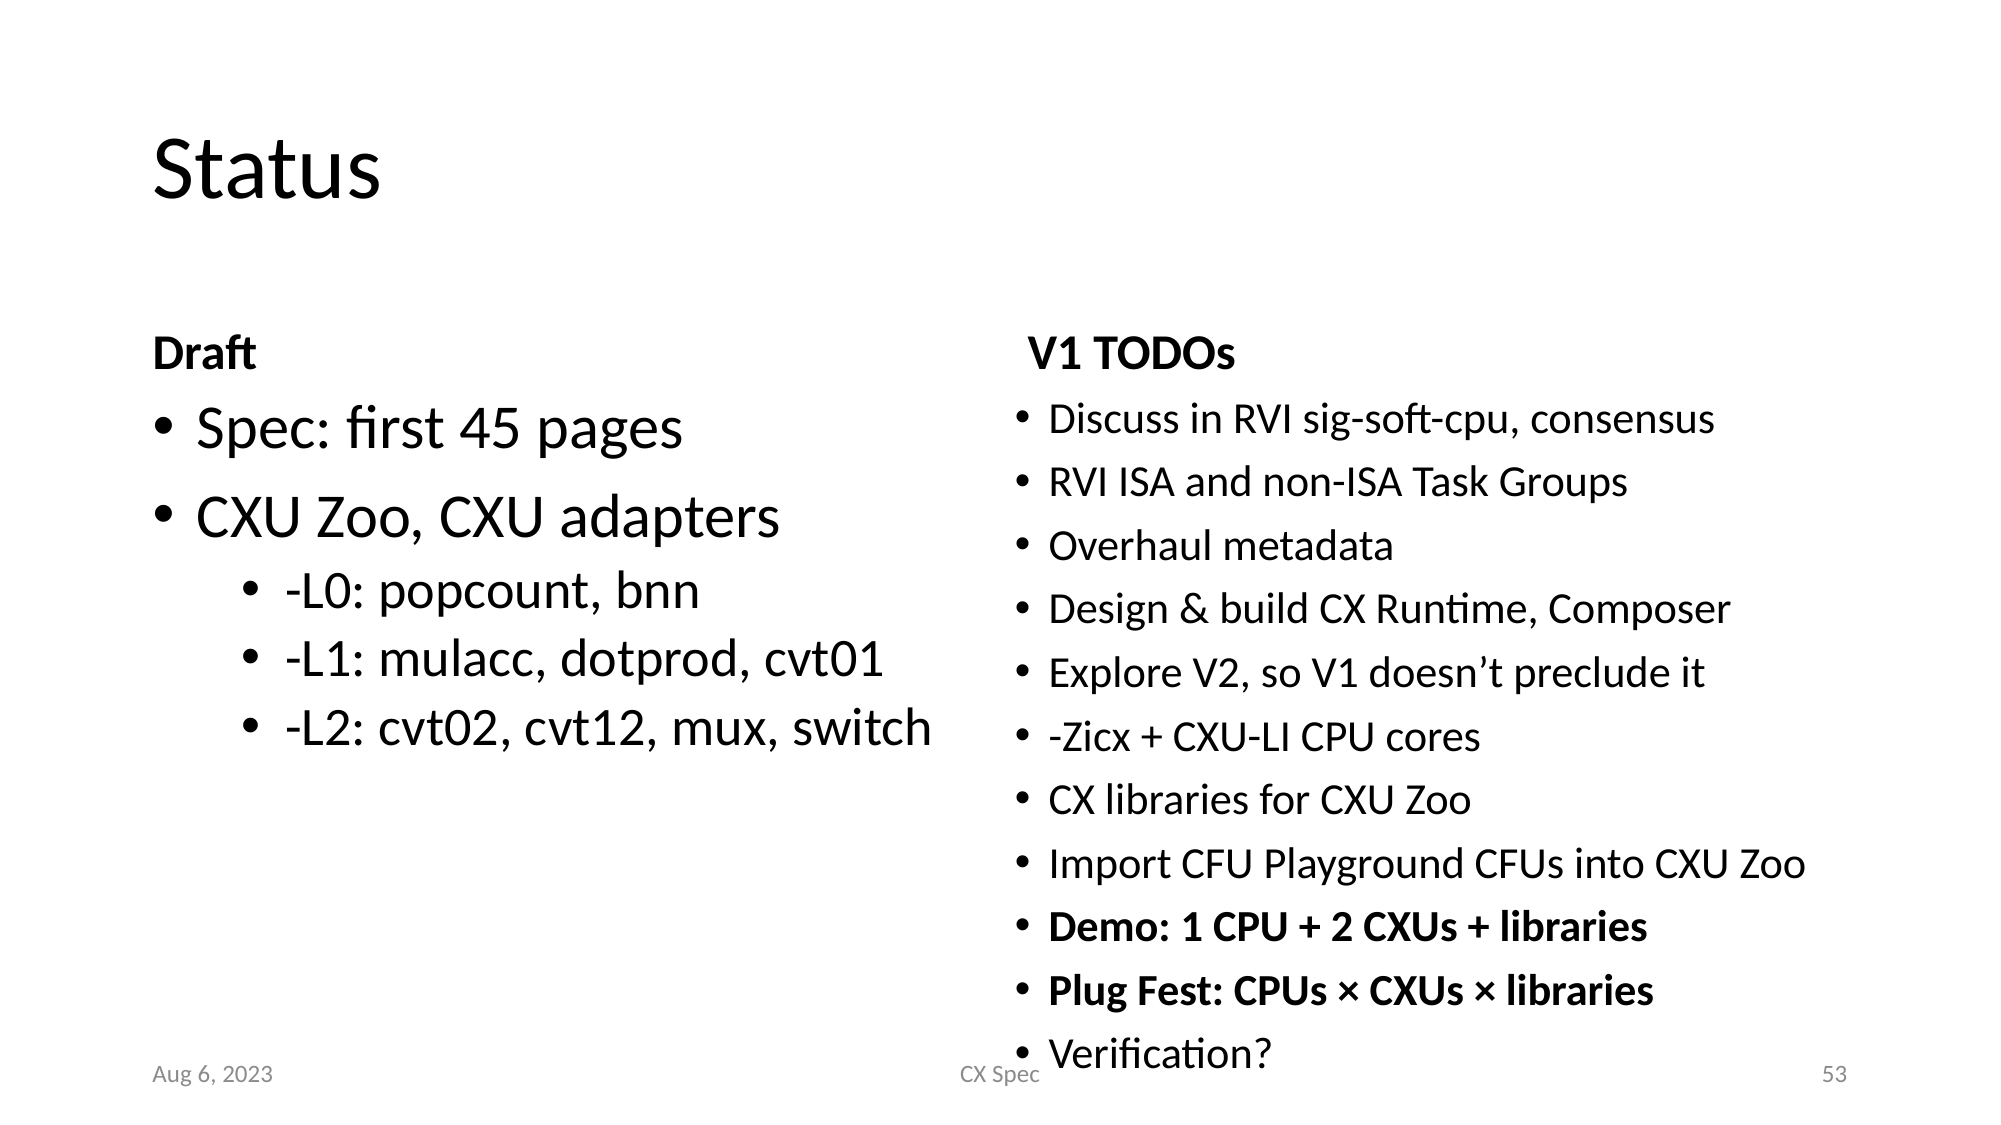

# Status
Draft
V1 TODOs
Discuss in RVI sig-soft-cpu, consensus
RVI ISA and non-ISA Task Groups
Overhaul metadata
Design & build CX Runtime, Composer
Explore V2, so V1 doesn’t preclude it
-Zicx + CXU-LI CPU cores
CX libraries for CXU Zoo
Import CFU Playground CFUs into CXU Zoo
Demo: 1 CPU + 2 CXUs + libraries
Plug Fest: CPUs × CXUs × libraries
Verification?
Spec: first 45 pages
CXU Zoo, CXU adapters
-L0: popcount, bnn
-L1: mulacc, dotprod, cvt01
-L2: cvt02, cvt12, mux, switch
Aug 6, 2023
CX Spec
53